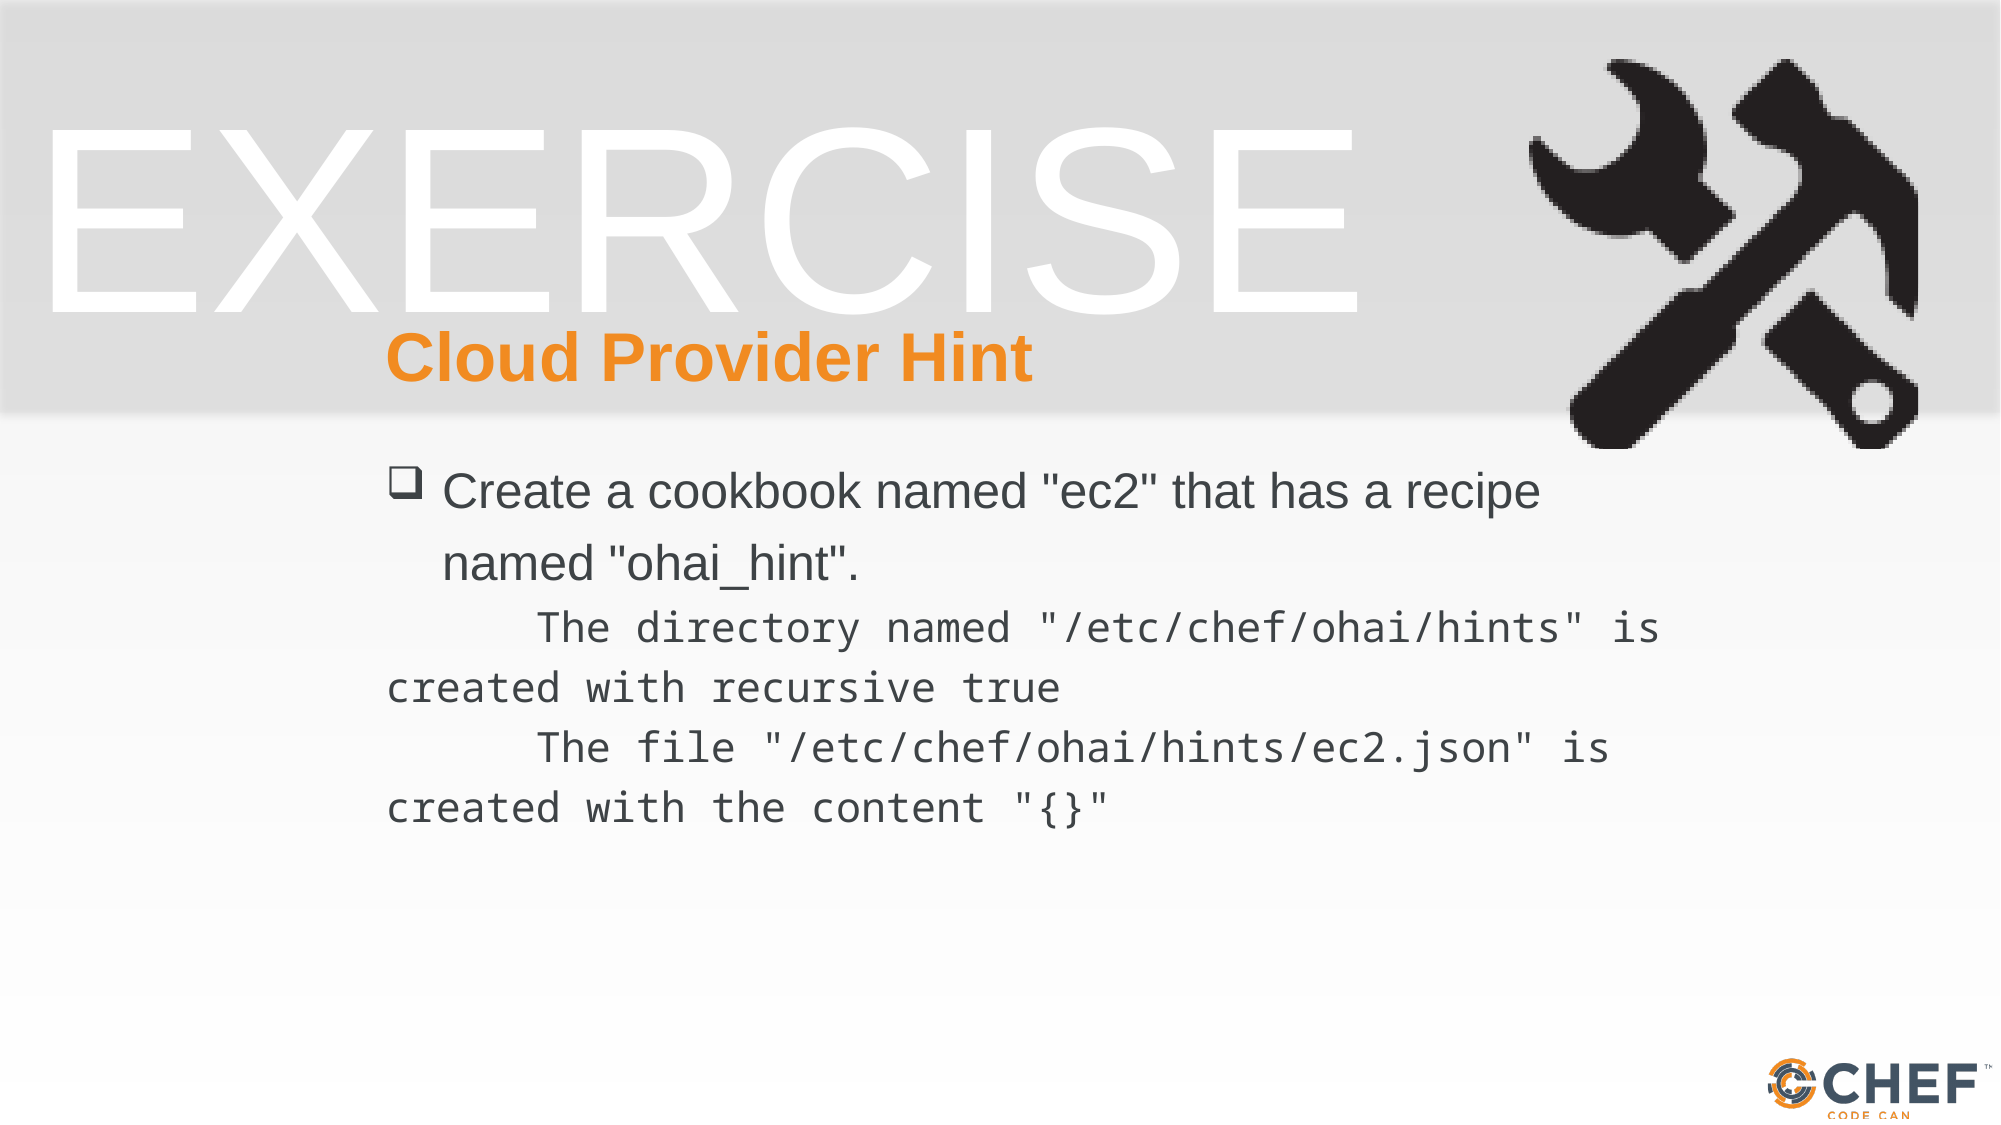

# Cloud Provider Hint
Create a cookbook named "ec2" that has a recipe named "ohai_hint".
	The directory named "/etc/chef/ohai/hints" is created with recursive true
	The file "/etc/chef/ohai/hints/ec2.json" is created with the content "{}"